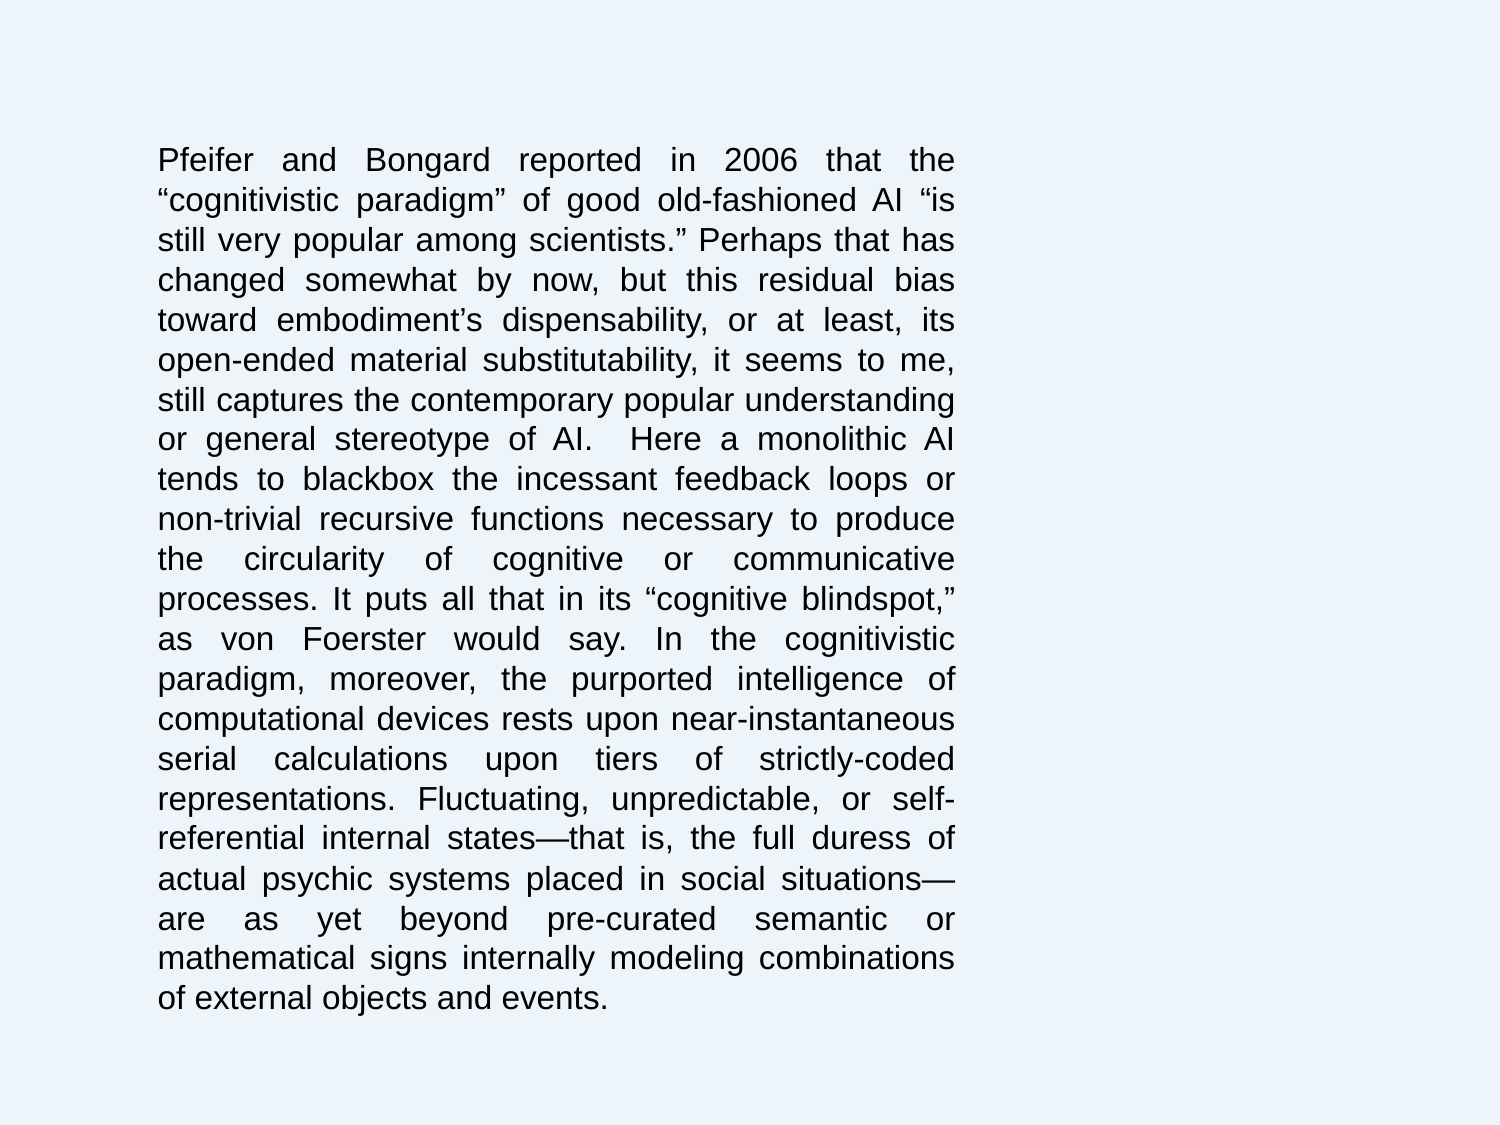

Pfeifer and Bongard reported in 2006 that the “cognitivistic paradigm” of good old-fashioned AI “is still very popular among scientists.” Perhaps that has changed somewhat by now, but this residual bias toward embodiment’s dispensability, or at least, its open-ended material substitutability, it seems to me, still captures the contemporary popular understanding or general stereotype of AI.  Here a monolithic AI tends to blackbox the incessant feedback loops or non-trivial recursive functions necessary to produce the circularity of cognitive or communicative processes. It puts all that in its “cognitive blindspot,” as von Foerster would say. In the cognitivistic paradigm, moreover, the purported intelligence of computational devices rests upon near-instantaneous serial calculations upon tiers of strictly-coded representations. Fluctuating, unpredictable, or self-referential internal states—that is, the full duress of actual psychic systems placed in social situations—are as yet beyond pre-curated semantic or mathematical signs internally modeling combinations of external objects and events.